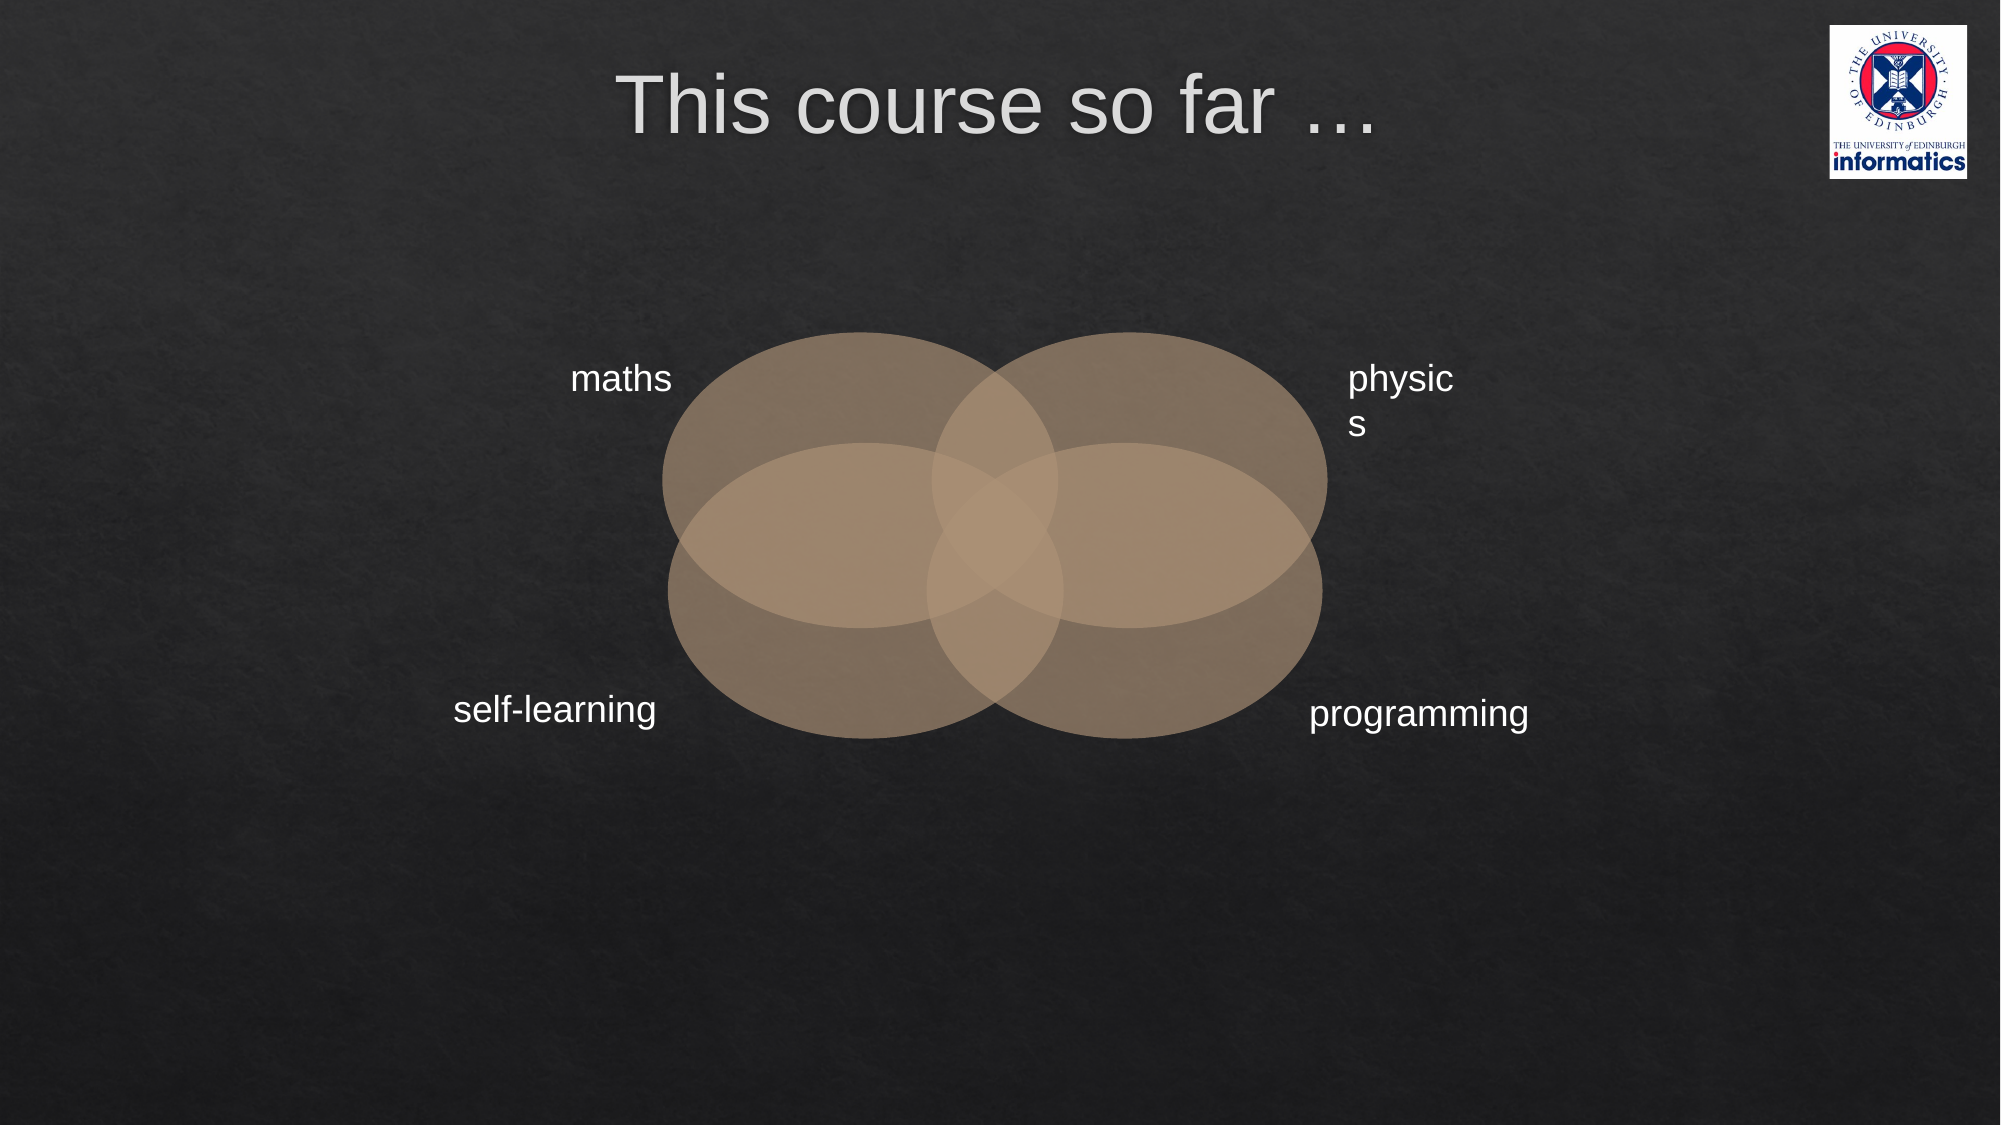

# This course so far …

maths
physics

self-learning
programming